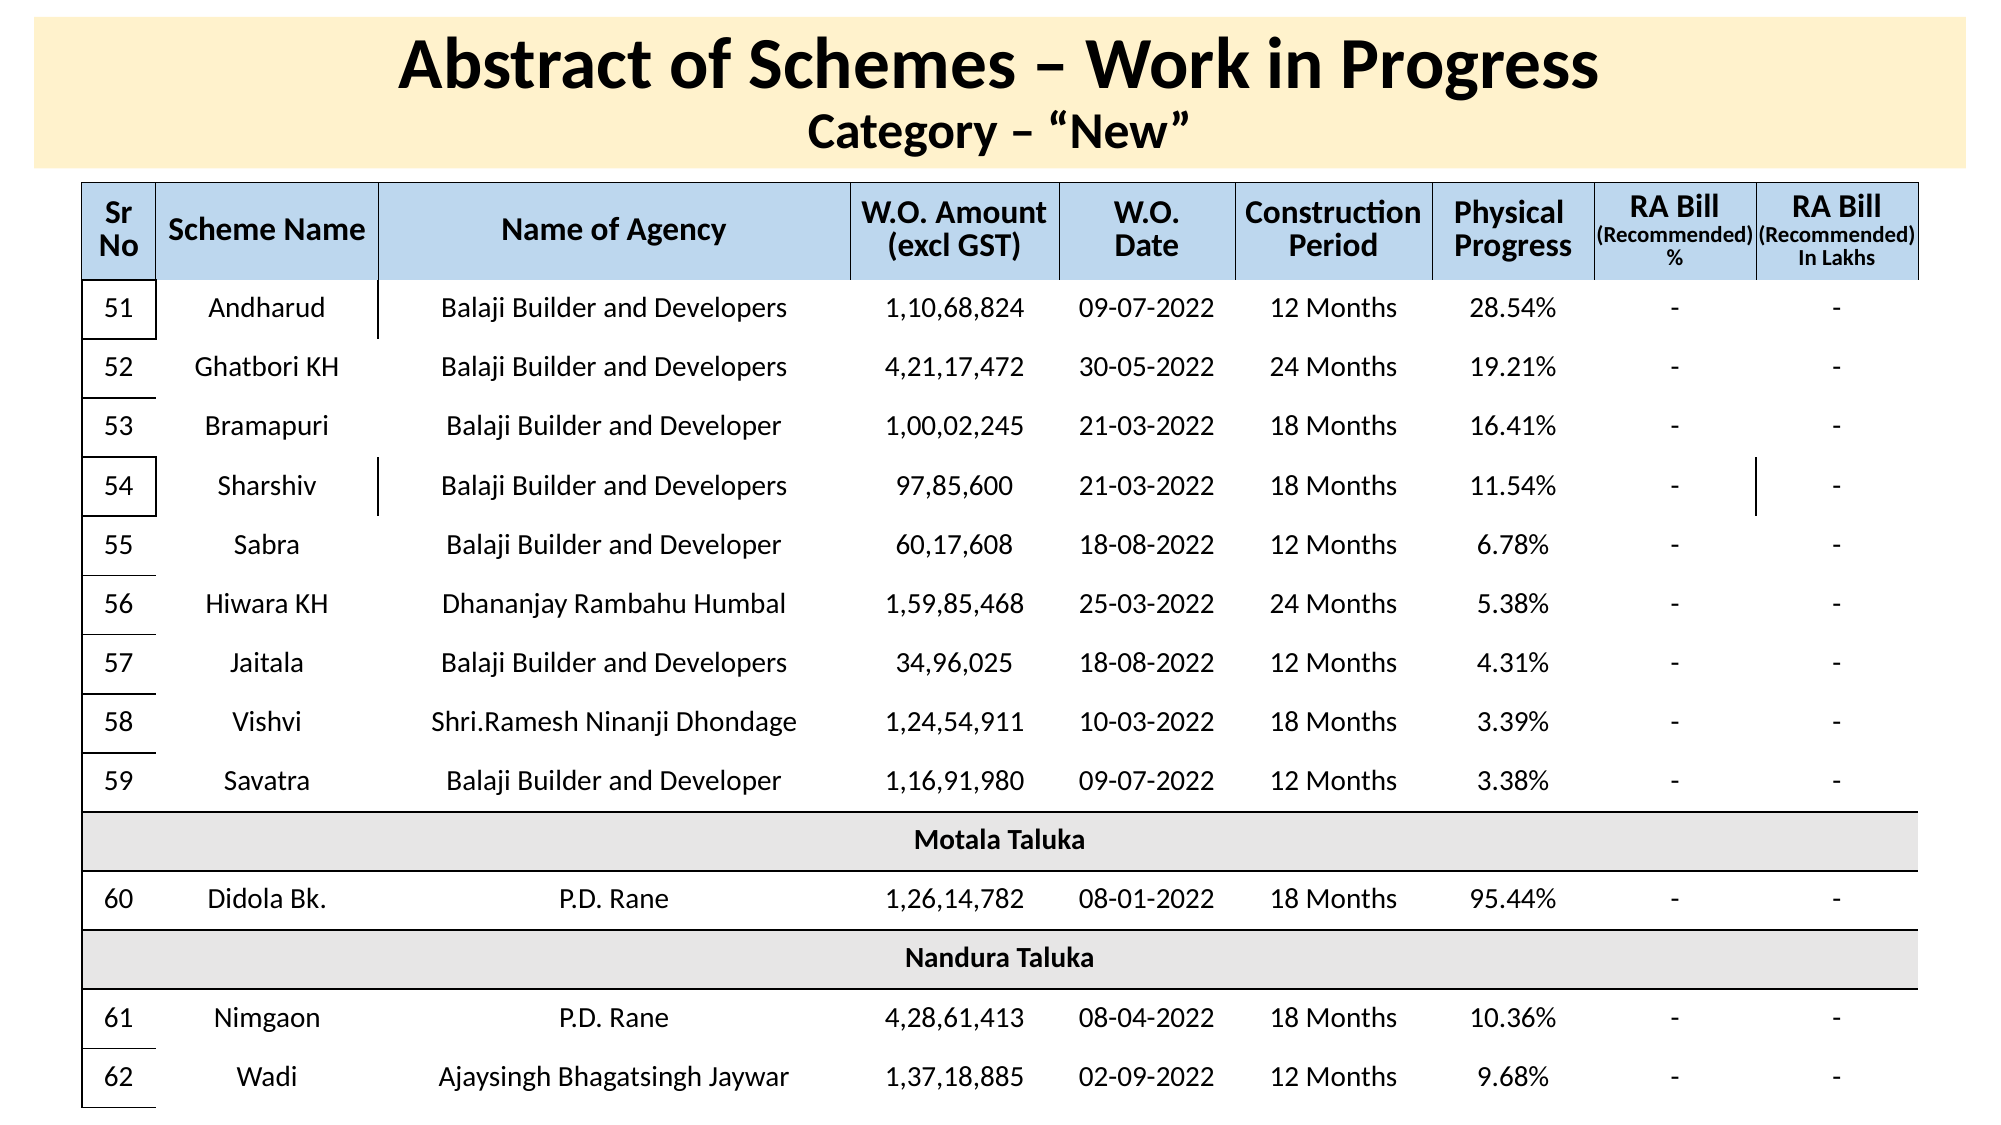

# Abstract of Schemes – Work in Progress Category – “New”
| Sr No | Scheme Name | Name of Agency | W.O. Amount (excl GST) | W.O. Date | Construction Period | Physical Progress | RA Bill (Recommended) % | RA Bill (Recommended) In Lakhs |
| --- | --- | --- | --- | --- | --- | --- | --- | --- |
| 51 | Andharud | Balaji Builder and Developers | 1,10,68,824 | 09-07-2022 | 12 Months | 28.54% | - | - |
| --- | --- | --- | --- | --- | --- | --- | --- | --- |
| 52 | Ghatbori KH | Balaji Builder and Developers | 4,21,17,472 | 30-05-2022 | 24 Months | 19.21% | - | - |
| 53 | Bramapuri | Balaji Builder and Developer | 1,00,02,245 | 21-03-2022 | 18 Months | 16.41% | - | - |
| 54 | Sharshiv | Balaji Builder and Developers | 97,85,600 | 21-03-2022 | 18 Months | 11.54% | - | - |
| 55 | Sabra | Balaji Builder and Developer | 60,17,608 | 18-08-2022 | 12 Months | 6.78% | - | - |
| 56 | Hiwara KH | Dhananjay Rambahu Humbal | 1,59,85,468 | 25-03-2022 | 24 Months | 5.38% | - | - |
| 57 | Jaitala | Balaji Builder and Developers | 34,96,025 | 18-08-2022 | 12 Months | 4.31% | - | - |
| 58 | Vishvi | Shri.Ramesh Ninanji Dhondage | 1,24,54,911 | 10-03-2022 | 18 Months | 3.39% | - | - |
| 59 | Savatra | Balaji Builder and Developer | 1,16,91,980 | 09-07-2022 | 12 Months | 3.38% | - | - |
| Motala Taluka | Motala Taluka |  |  |  |  |  |  |  |
| 60 | Didola Bk. | P.D. Rane | 1,26,14,782 | 08-01-2022 | 18 Months | 95.44% | - | - |
| Nandura Taluka | Nandura Taluka |  |  |  |  |  |  |  |
| 61 | Nimgaon | P.D. Rane | 4,28,61,413 | 08-04-2022 | 18 Months | 10.36% | - | - |
| 62 | Wadi | Ajaysingh Bhagatsingh Jaywar | 1,37,18,885 | 02-09-2022 | 12 Months | 9.68% | - | - |